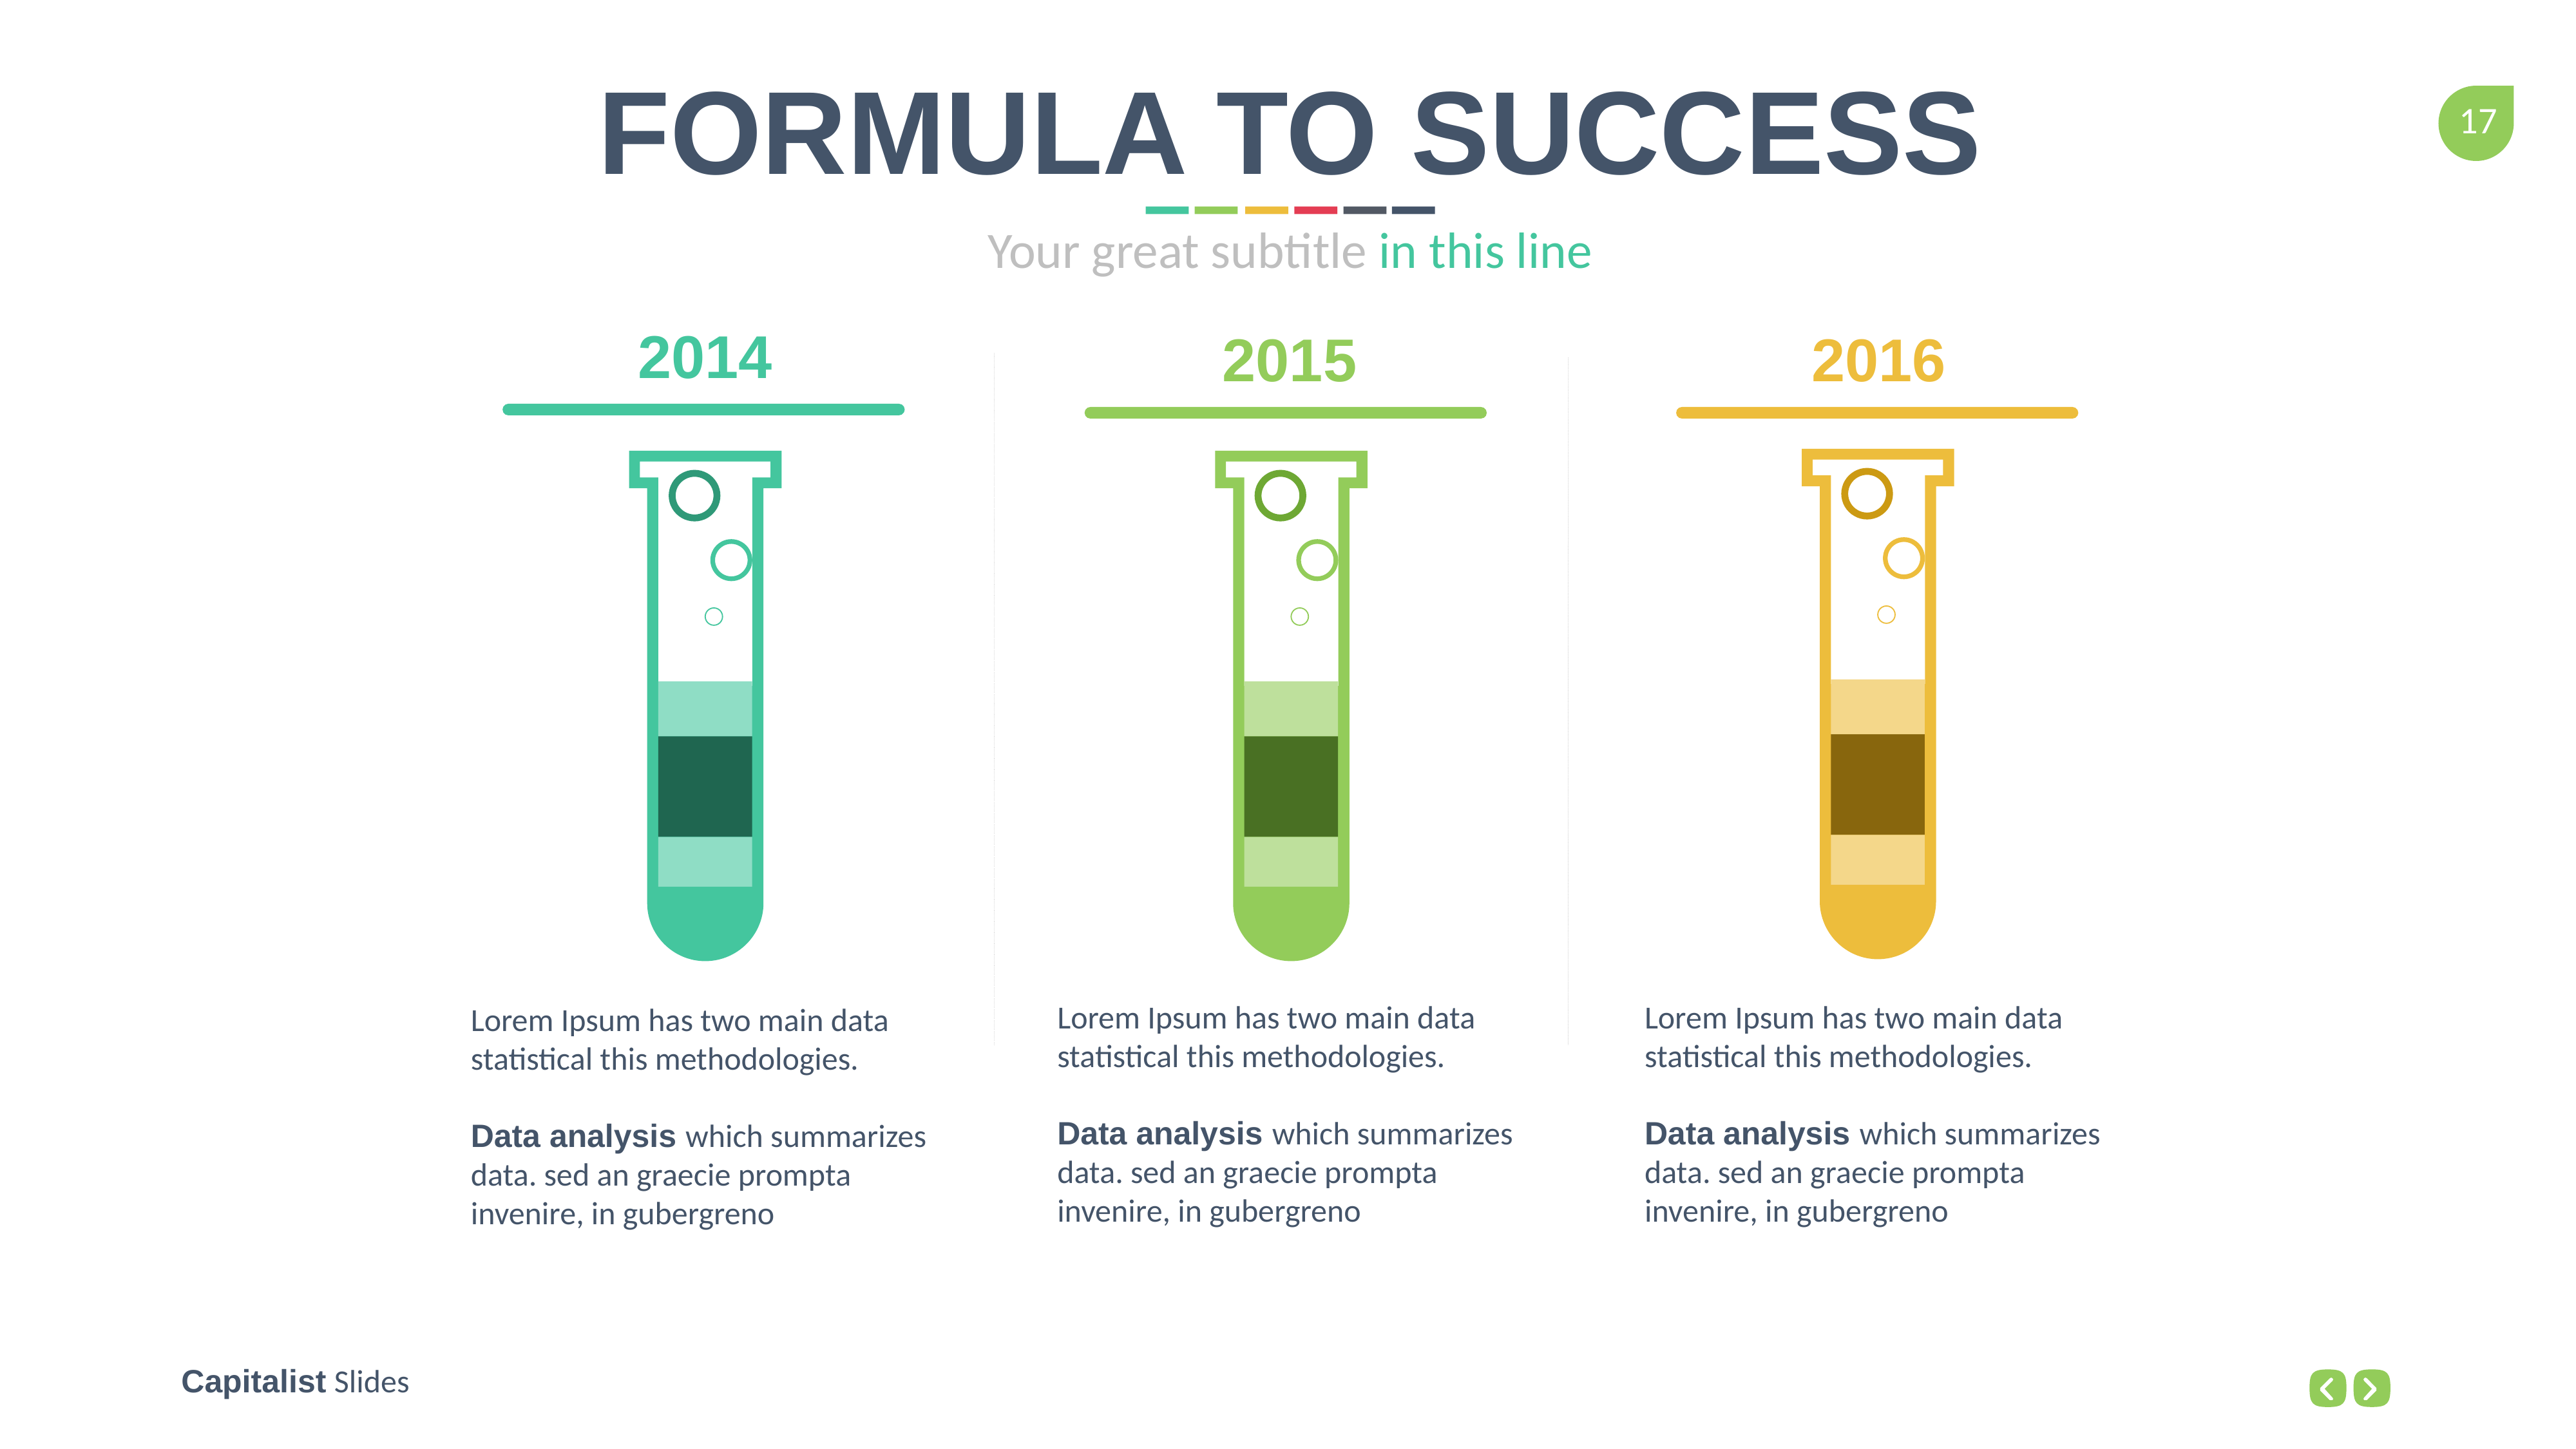

FORMULA TO SUCCESS

Your great subtitle in this line
2014
2015
2016

Lorem Ipsum has two main data statistical this methodologies.

Data analysis which summarizes data. sed an graecie prompta invenire, in gubergreno
Lorem Ipsum has two main data statistical this methodologies.

Data analysis which summarizes data. sed an graecie prompta invenire, in gubergreno
Lorem Ipsum has two main data statistical this methodologies.

Data analysis which summarizes data. sed an graecie prompta invenire, in gubergreno